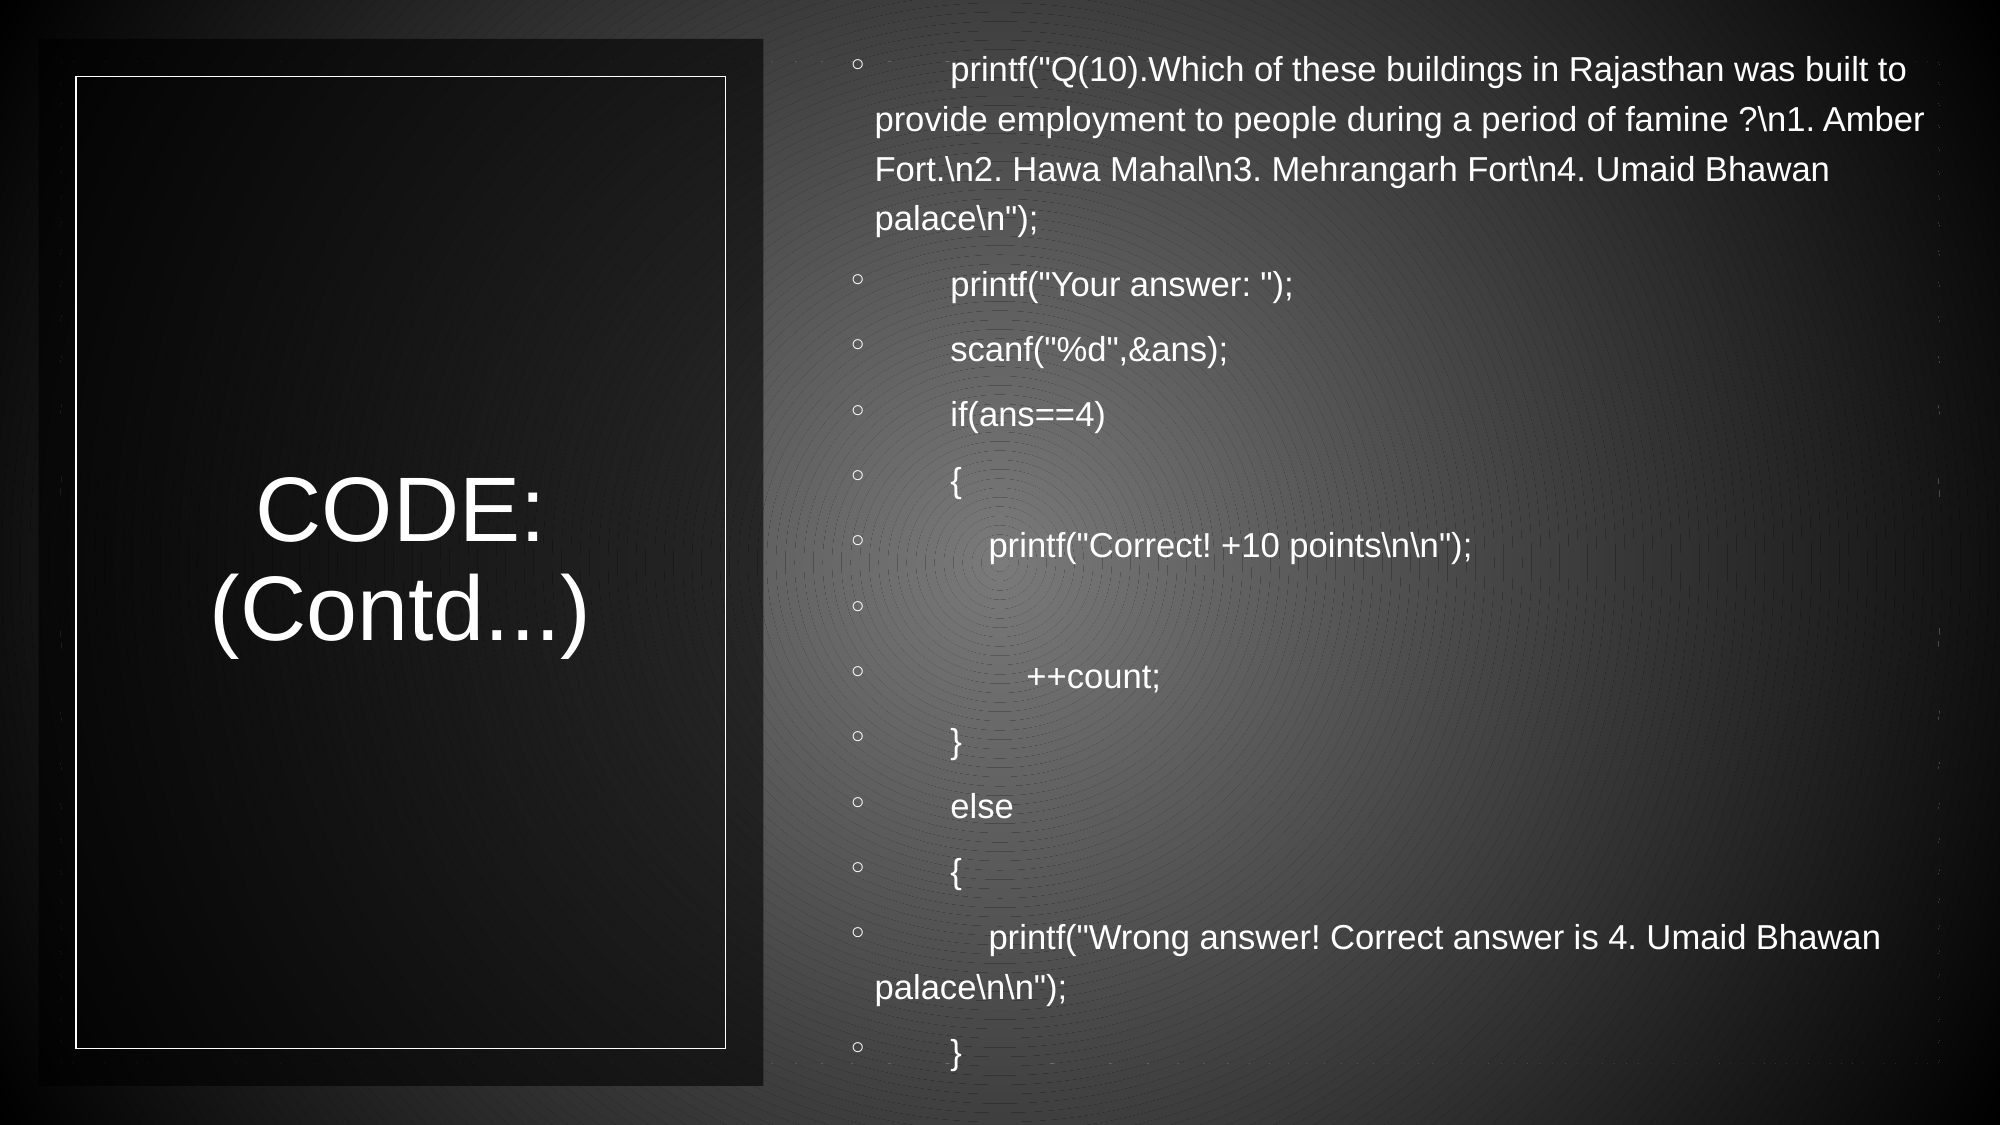

printf("Q(10).Which of these buildings in Rajasthan was built to provide employment to people during a period of famine ?\n1. Amber Fort.\n2. Hawa Mahal\n3. Mehrangarh Fort\n4. Umaid Bhawan palace\n");
        printf("Your answer: ");
        scanf("%d",&ans);
        if(ans==4)
        {
            printf("Correct! +10 points\n\n");

                ++count;
        }
        else
        {
            printf("Wrong answer! Correct answer is 4. Umaid Bhawan palace\n\n");
        }

# CODE: (Contd...)